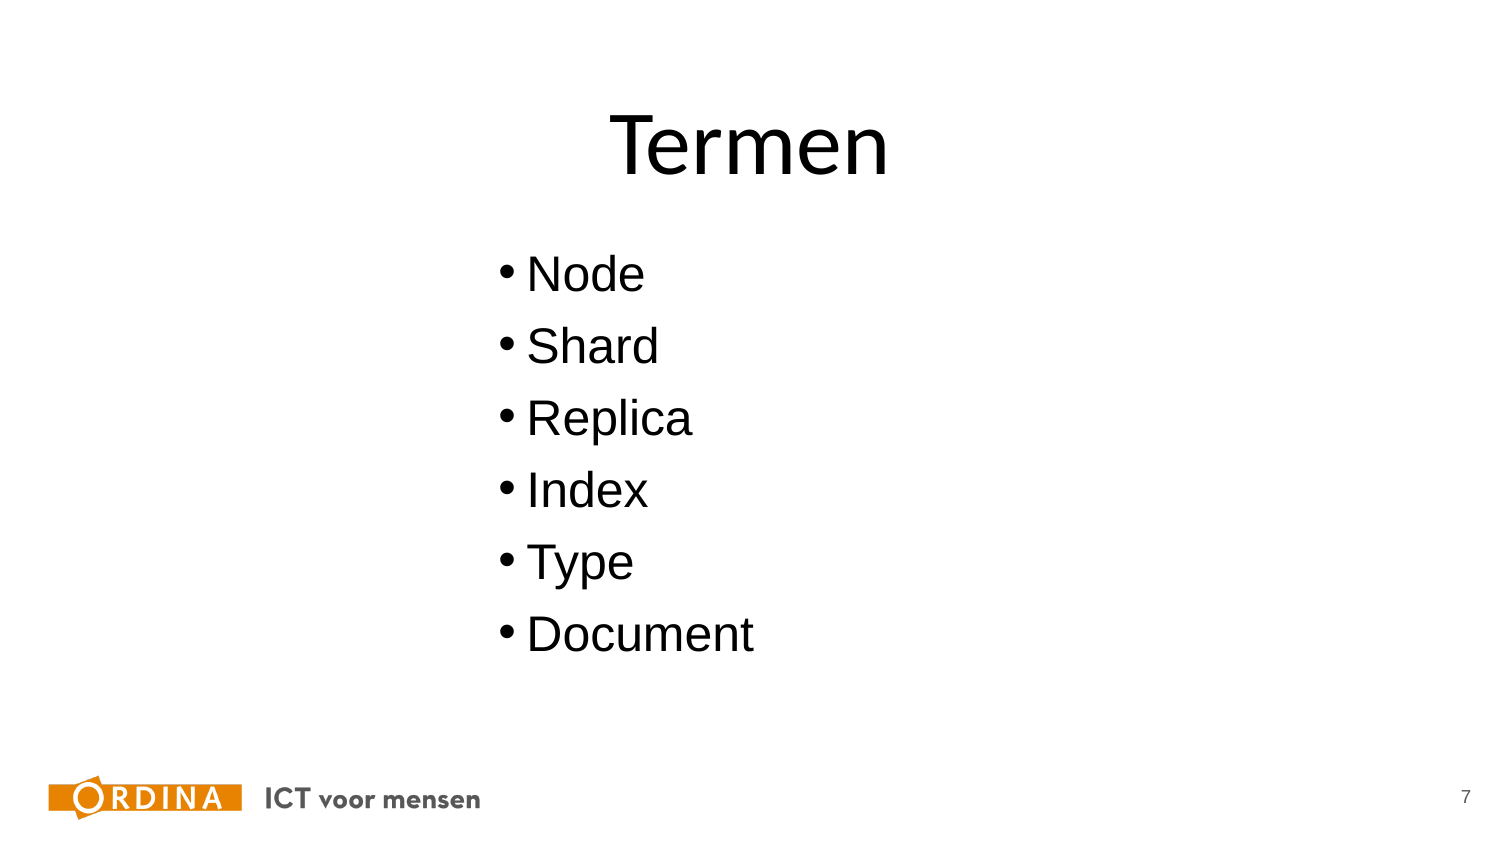

Termen
Node
Shard
Replica
Index
Type
Document